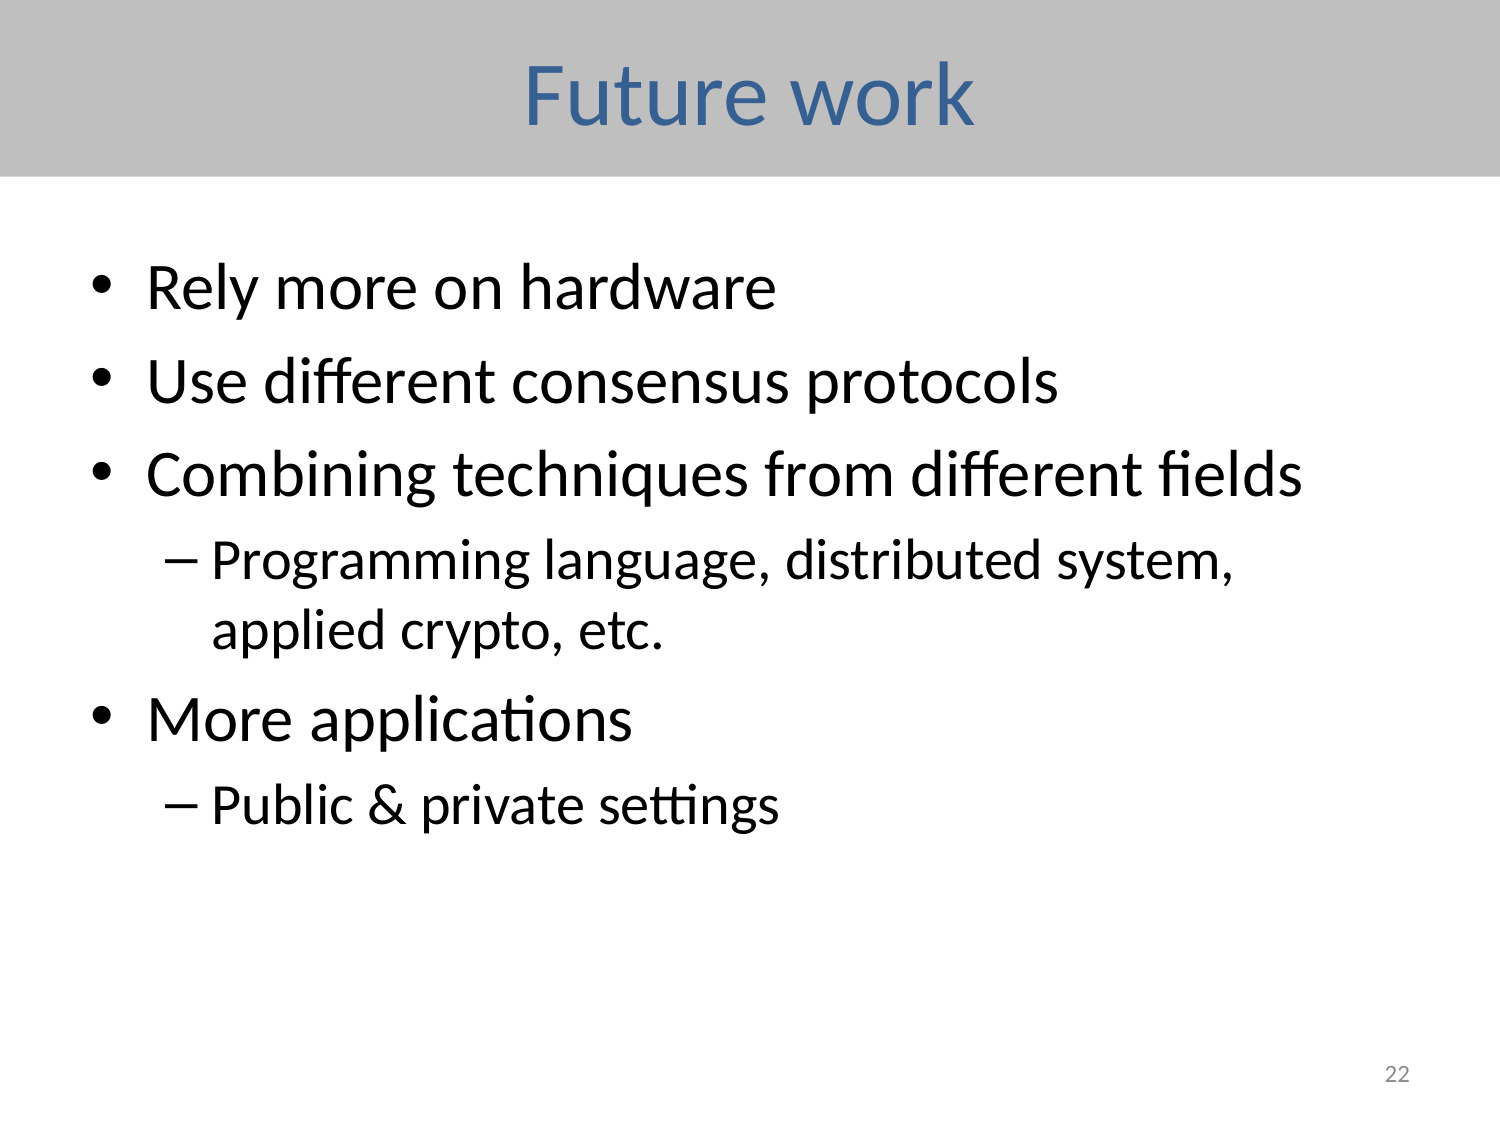

# Future work
Rely more on hardware
Use different consensus protocols
Combining techniques from different fields
Programming language, distributed system, applied crypto, etc.
More applications
Public & private settings
22